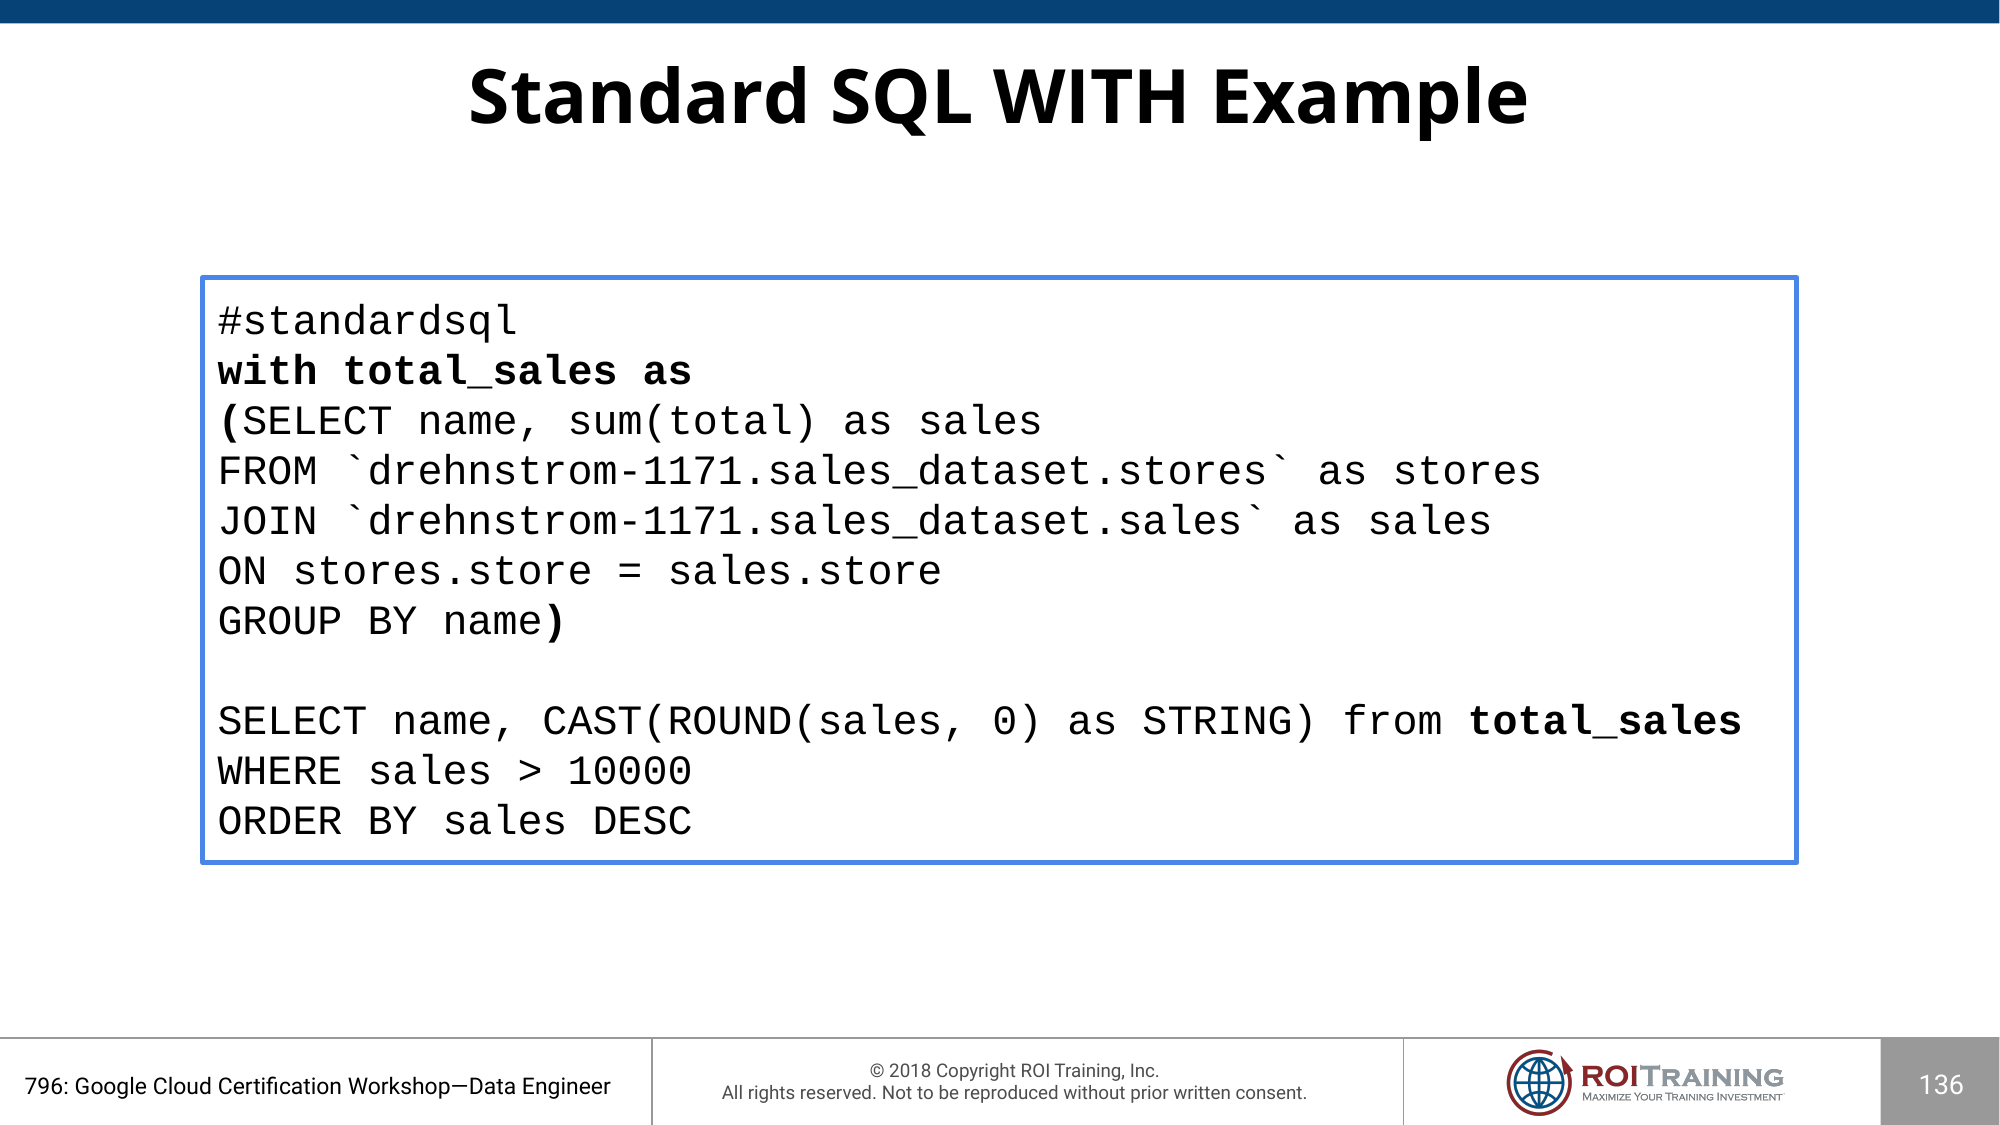

# Standard SQL WITH Example
#standardsql
with total_sales as
(SELECT name, sum(total) as sales
FROM `drehnstrom-1171.sales_dataset.stores` as stores
JOIN `drehnstrom-1171.sales_dataset.sales` as sales
ON stores.store = sales.store
GROUP BY name)
SELECT name, CAST(ROUND(sales, 0) as STRING) from total_sales
WHERE sales > 10000
ORDER BY sales DESC